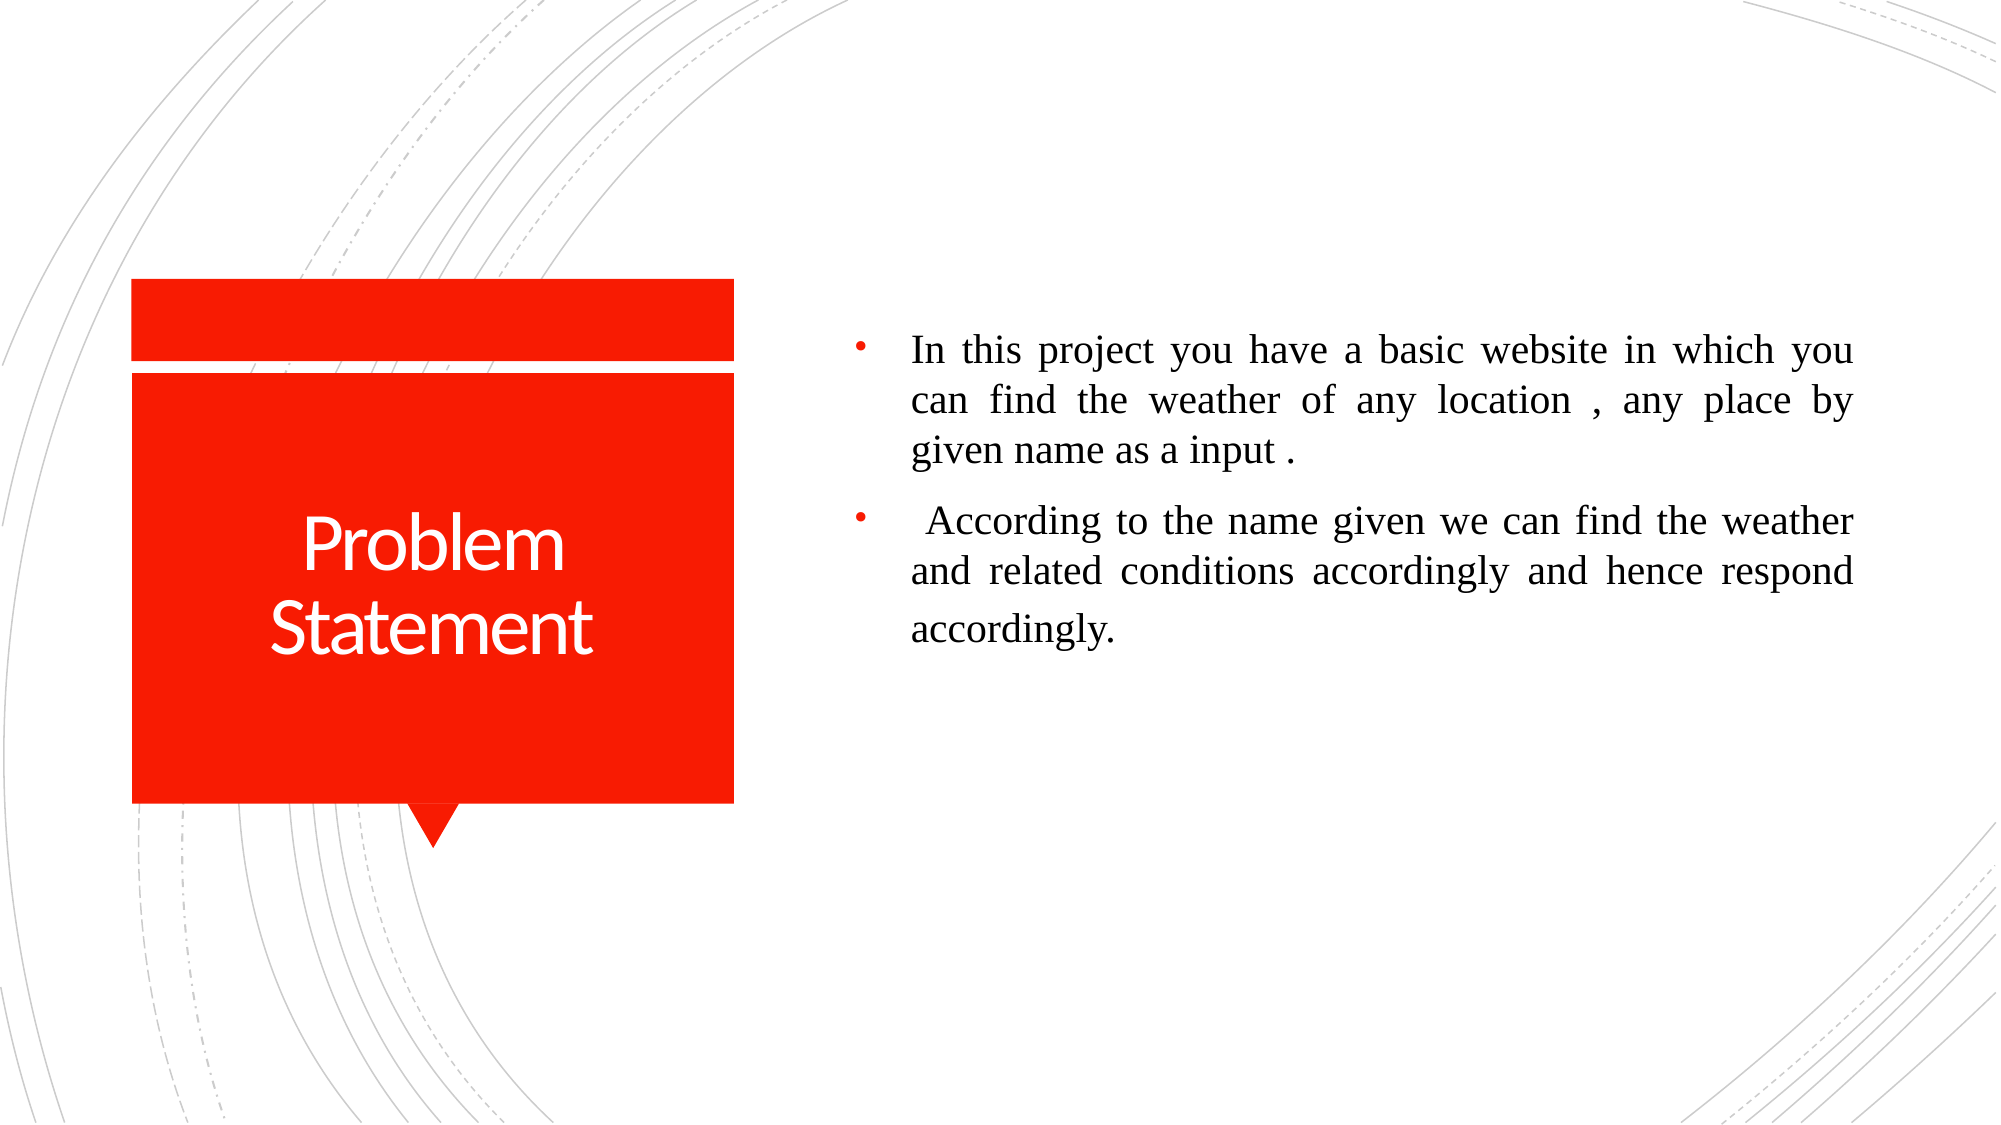

In this project you have a basic website in which you can find the weather of any location , any place by given name as a input .
 According to the name given we can find the weather and related conditions accordingly and hence respond accordingly.

# Problem Statement